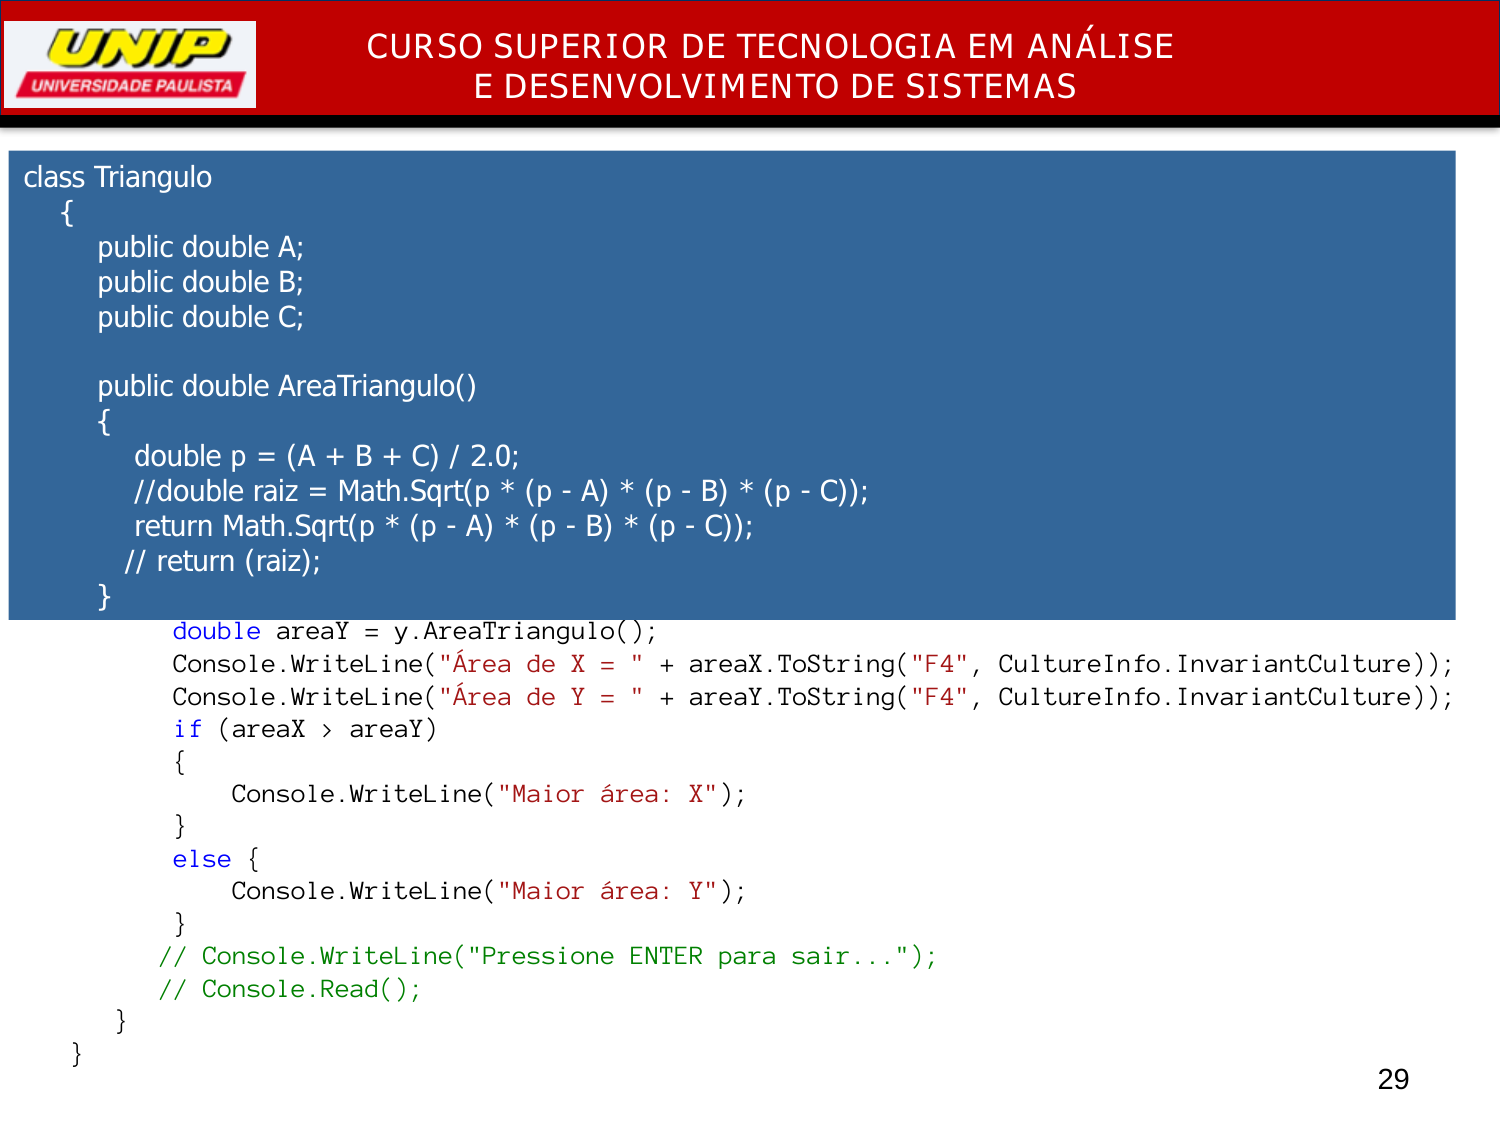

class Triangulo
    {
        public double A;
        public double B;
        public double C;

        public double AreaTriangulo()
        {
            double p = (A + B + C) / 2.0;
            //double raiz = Math.Sqrt(p * (p - A) * (p - B) * (p - C));
            return Math.Sqrt(p * (p - A) * (p - B) * (p - C));
           // return (raiz);
        }
 class Program    {
        static void Main(string[] args)        {
            Triangulo x, y;
            x = new Triangulo();
            y = new Triangulo();
           Console.WriteLine("Entre com as medidas do triângulo X:");
            x.A = double.Parse(Console.ReadLine(), CultureInfo.InvariantCulture);
            x.B = double.Parse(Console.ReadLine(), CultureInfo.InvariantCulture);
            x.C = double.Parse(Console.ReadLine(), CultureInfo.InvariantCulture);
            Console.WriteLine("Entre com as medidas do triângulo Y:");
            y.A = double.Parse(Console.ReadLine(), CultureInfo.InvariantCulture);
            y.B = double.Parse(Console.ReadLine(), CultureInfo.InvariantCulture);
            y.C = double.Parse(Console.ReadLine(), CultureInfo.InvariantCulture);
            double areaX = x.AreaTriangulo();
            double areaY = y.AreaTriangulo();
            Console.WriteLine("Área de X = " + areaX.ToString("F4", CultureInfo.InvariantCulture));
            Console.WriteLine("Área de Y = " + areaY.ToString("F4", CultureInfo.InvariantCulture));
            if (areaX > areaY)
            {
                Console.WriteLine("Maior área: X");
            }
            else {
                Console.WriteLine("Maior área: Y");
            }
           // Console.WriteLine("Pressione ENTER para sair...");
           // Console.Read();
        }
     }
29